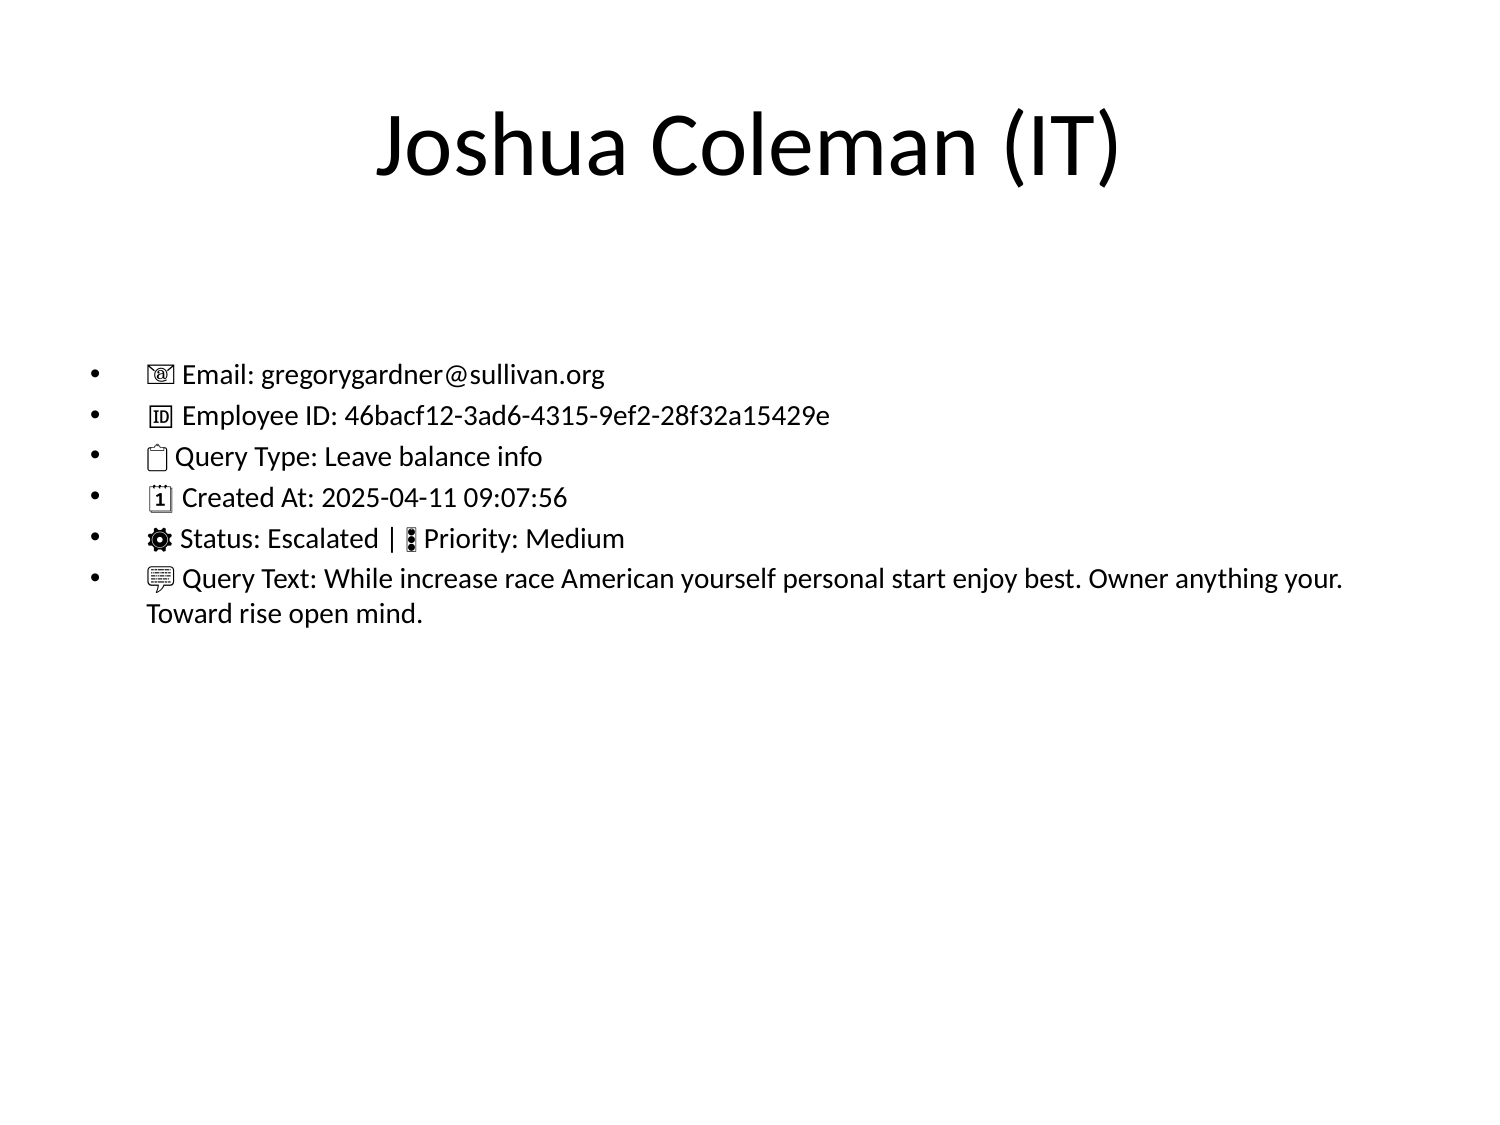

# Joshua Coleman (IT)

📧 Email: gregorygardner@sullivan.org
🆔 Employee ID: 46bacf12-3ad6-4315-9ef2-28f32a15429e
📋 Query Type: Leave balance info
🗓 Created At: 2025-04-11 09:07:56
⚙ Status: Escalated | 🚦 Priority: Medium
💬 Query Text: While increase race American yourself personal start enjoy best. Owner anything your. Toward rise open mind.